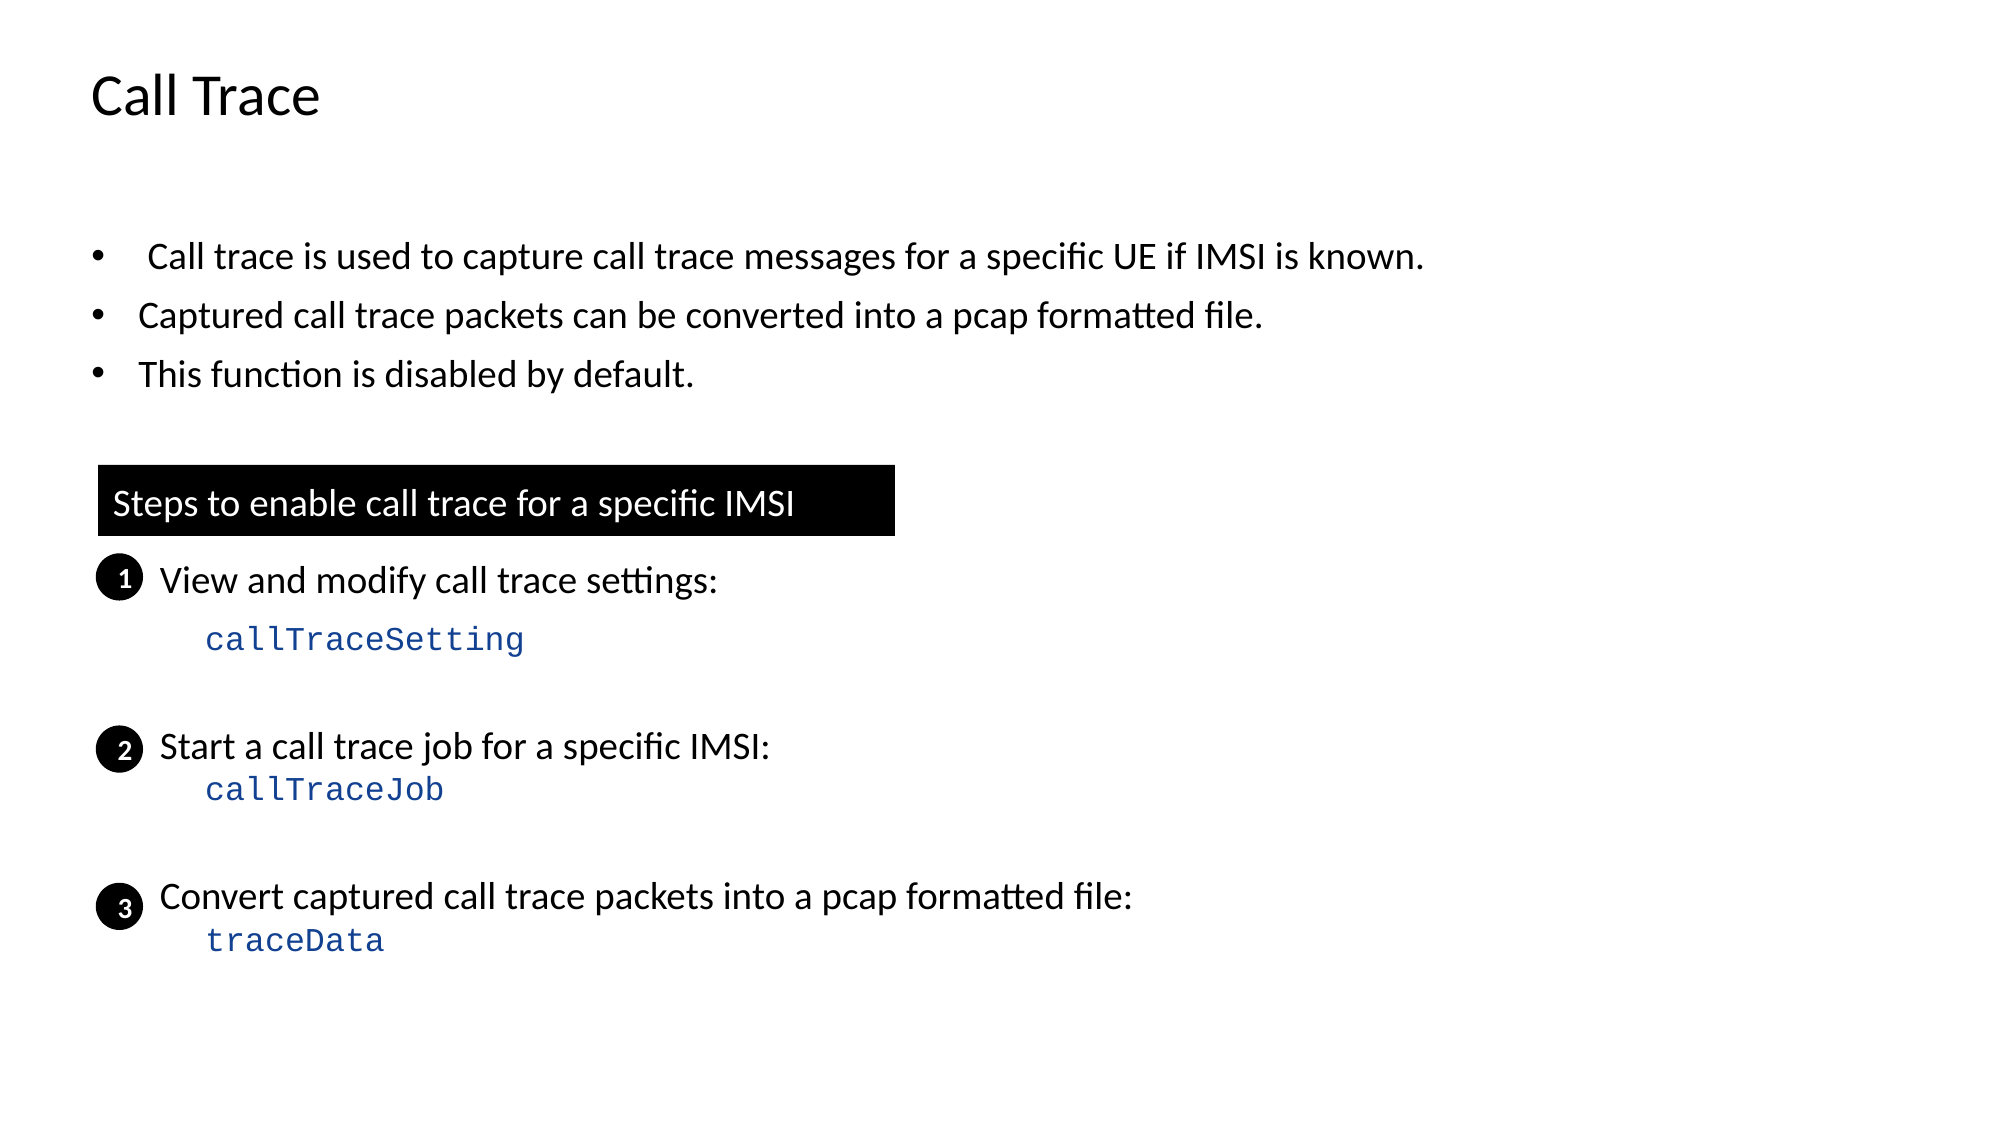

Slide excluded from Table of Contents
# Call Trace
Call trace is used to capture call trace messages for a specific UE if IMSI is known.
Captured call trace packets can be converted into a pcap formatted file.
This function is disabled by default.

Steps to enable call trace for a specific IMSI
View and modify call trace settings:
callTraceSetting

Start a call trace job for a specific IMSI:
callTraceJob

Convert captured call trace packets into a pcap formatted file:
traceData

1
2
3